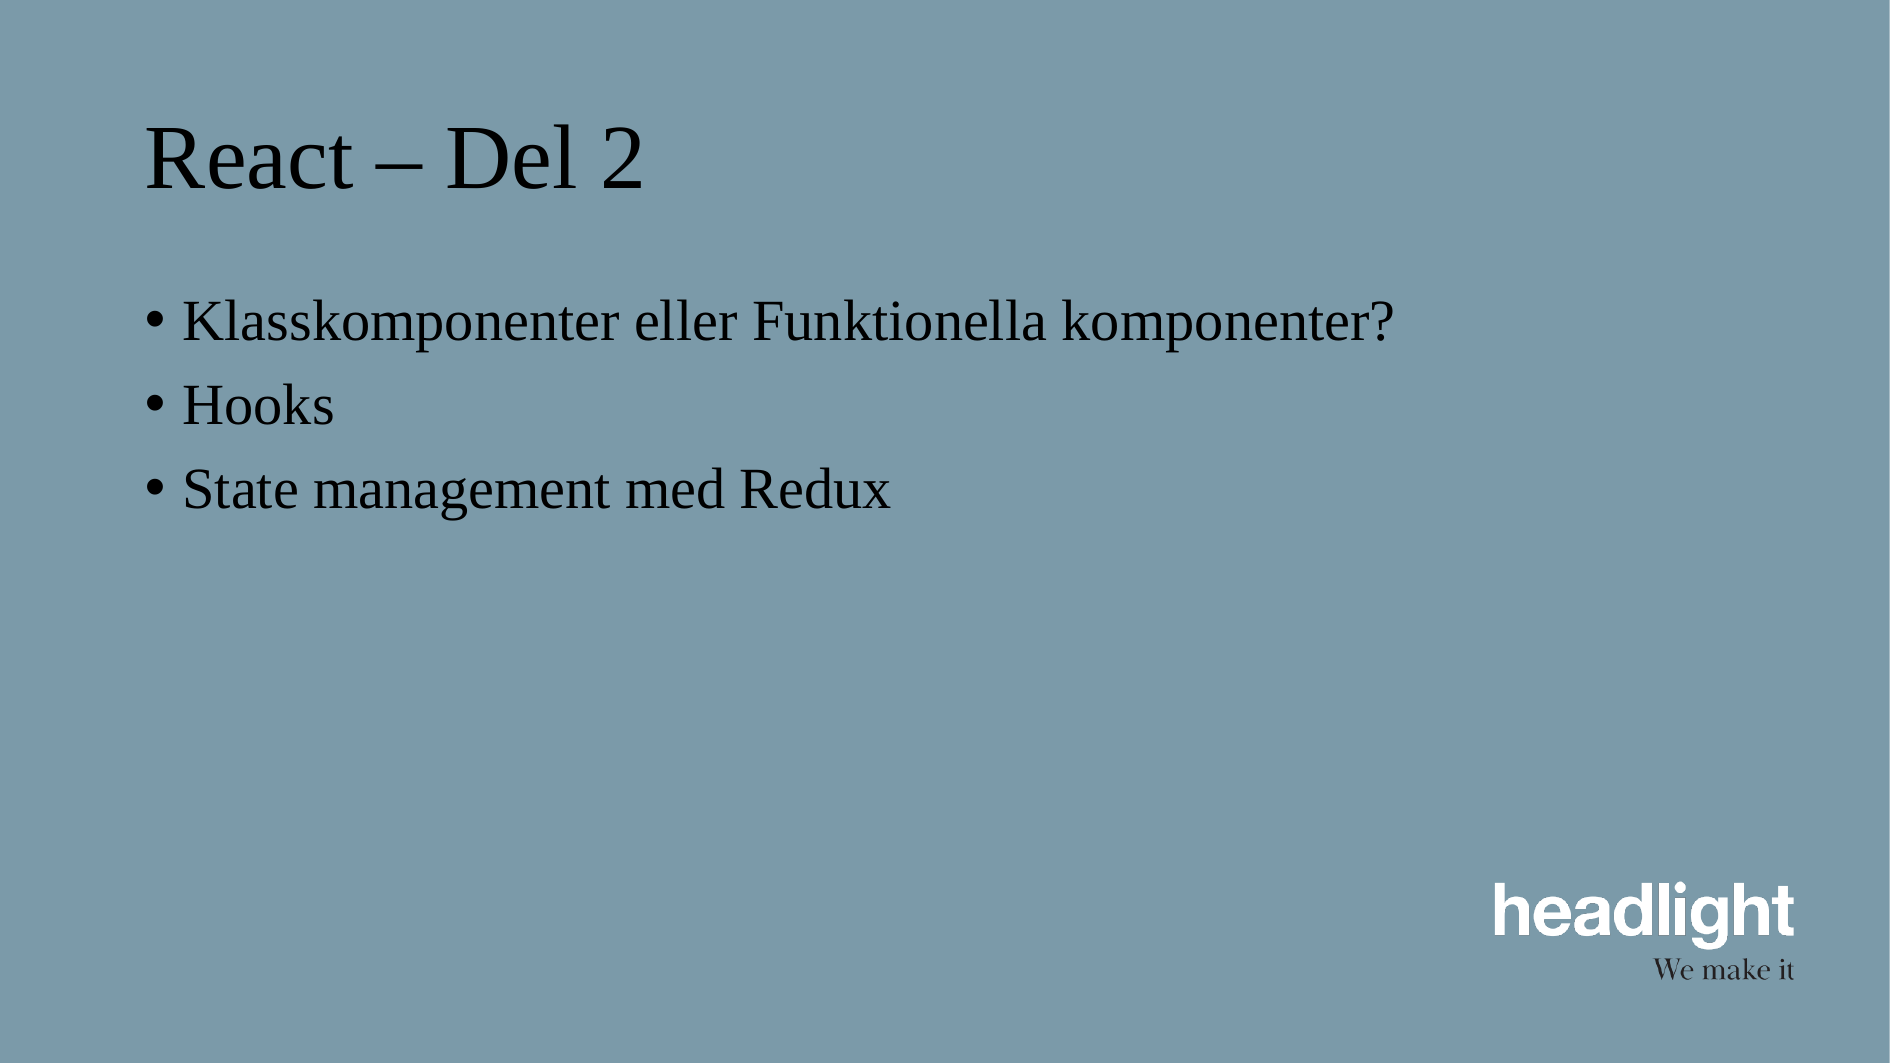

# React – Del 2
Klasskomponenter eller Funktionella komponenter?
Hooks
State management med Redux